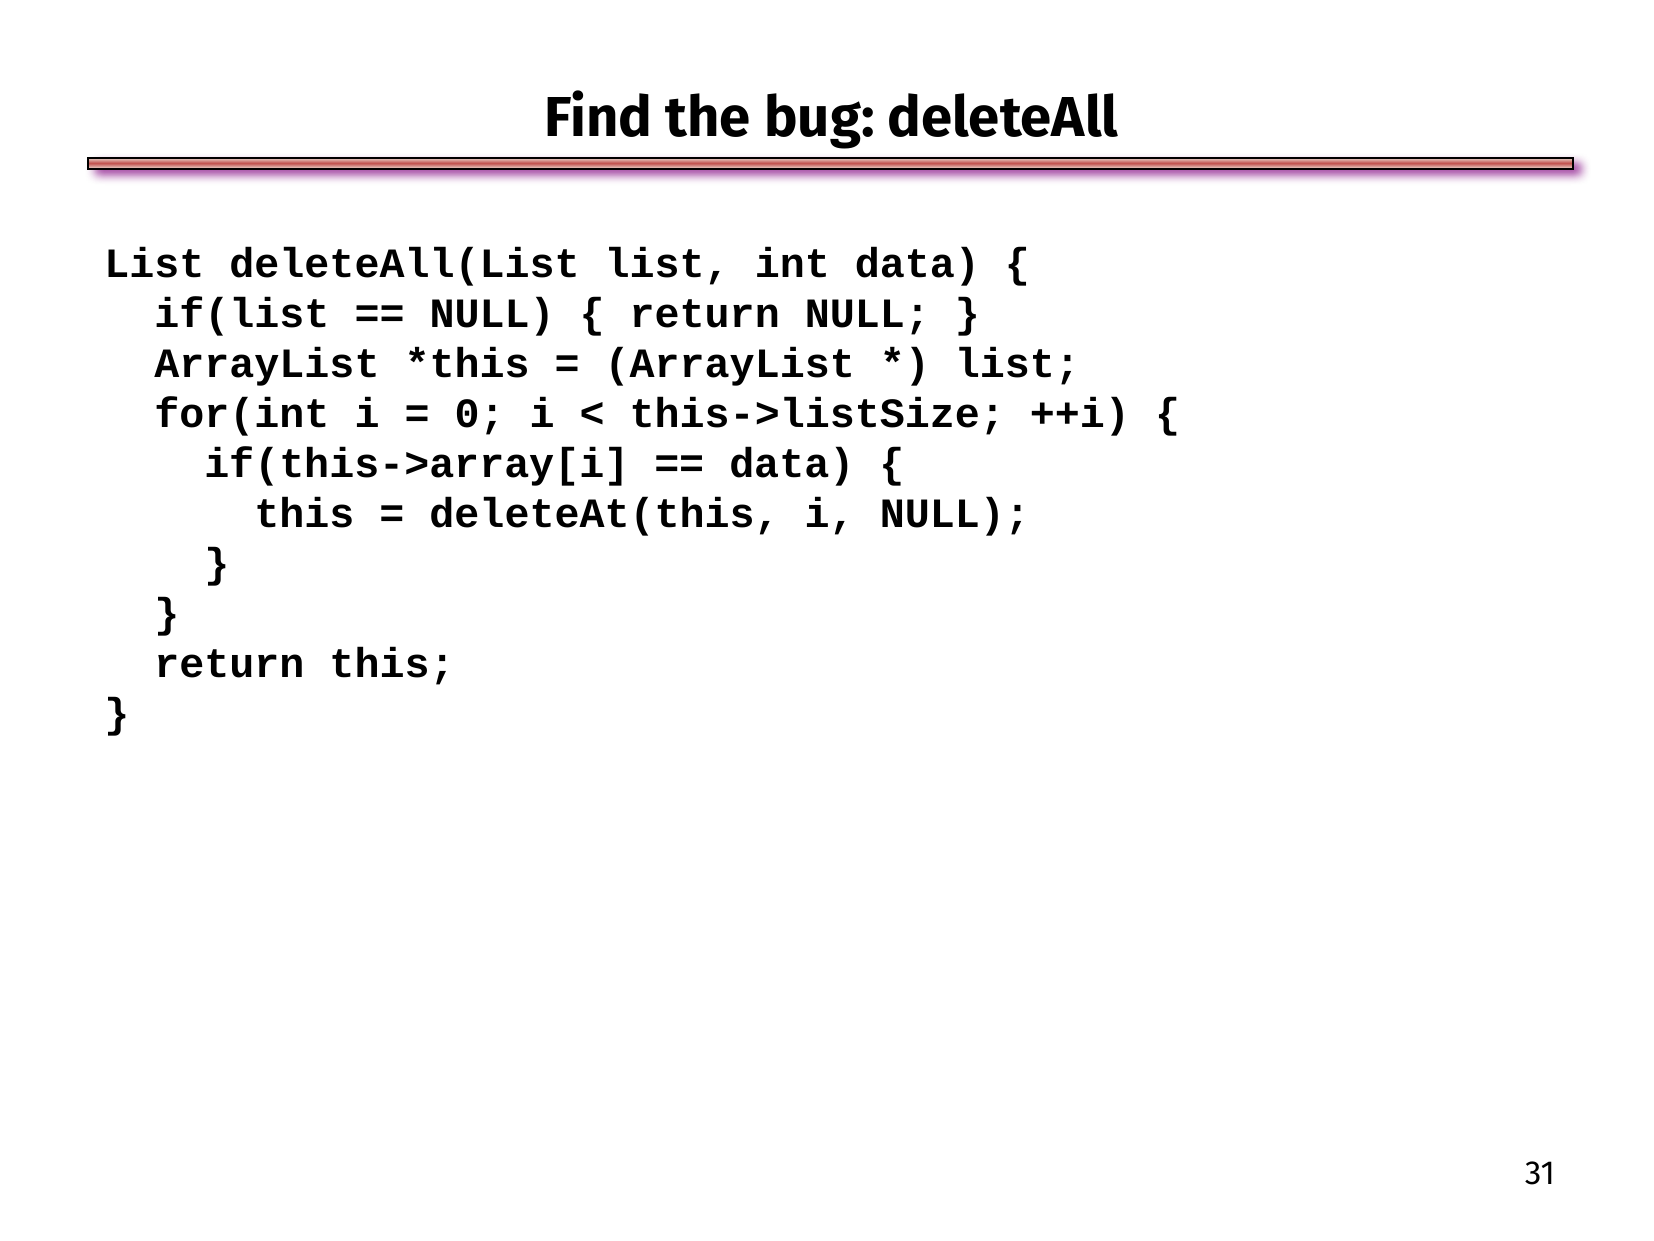

Find the bug: deleteAll

List deleteAll(List list, int data) {
  if(list == NULL) { return NULL; }
  ArrayList *this = (ArrayList *) list;
  for(int i = 0; i < this->listSize; ++i) {
    if(this->array[i] == data) {
      this = deleteAt(this, i, NULL);
    }
  }
  return this;
}
31